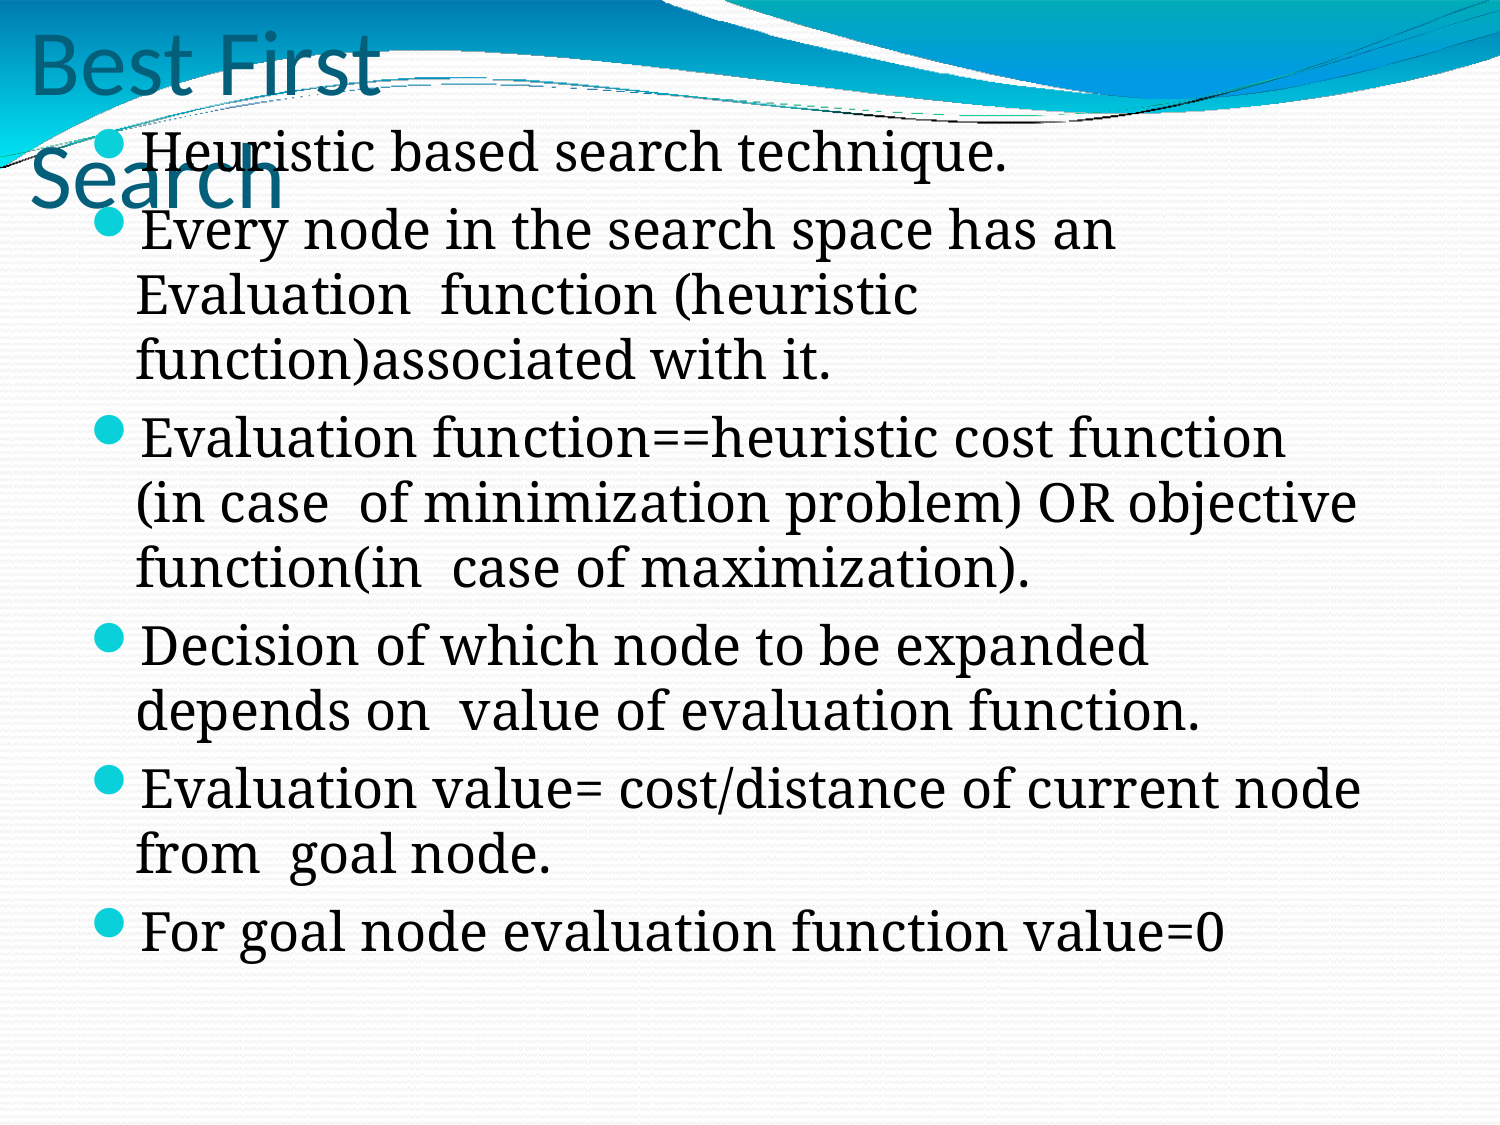

# Best	First	Search

Heuristic based search technique.
Every node in the search space has an Evaluation  function (heuristic function)associated with it.
Evaluation function==heuristic cost function (in case  of minimization problem) OR objective function(in  case of maximization).
Decision of which node to be expanded depends on  value of evaluation function.
Evaluation value= cost/distance of current node from  goal node.
For goal node evaluation function value=0